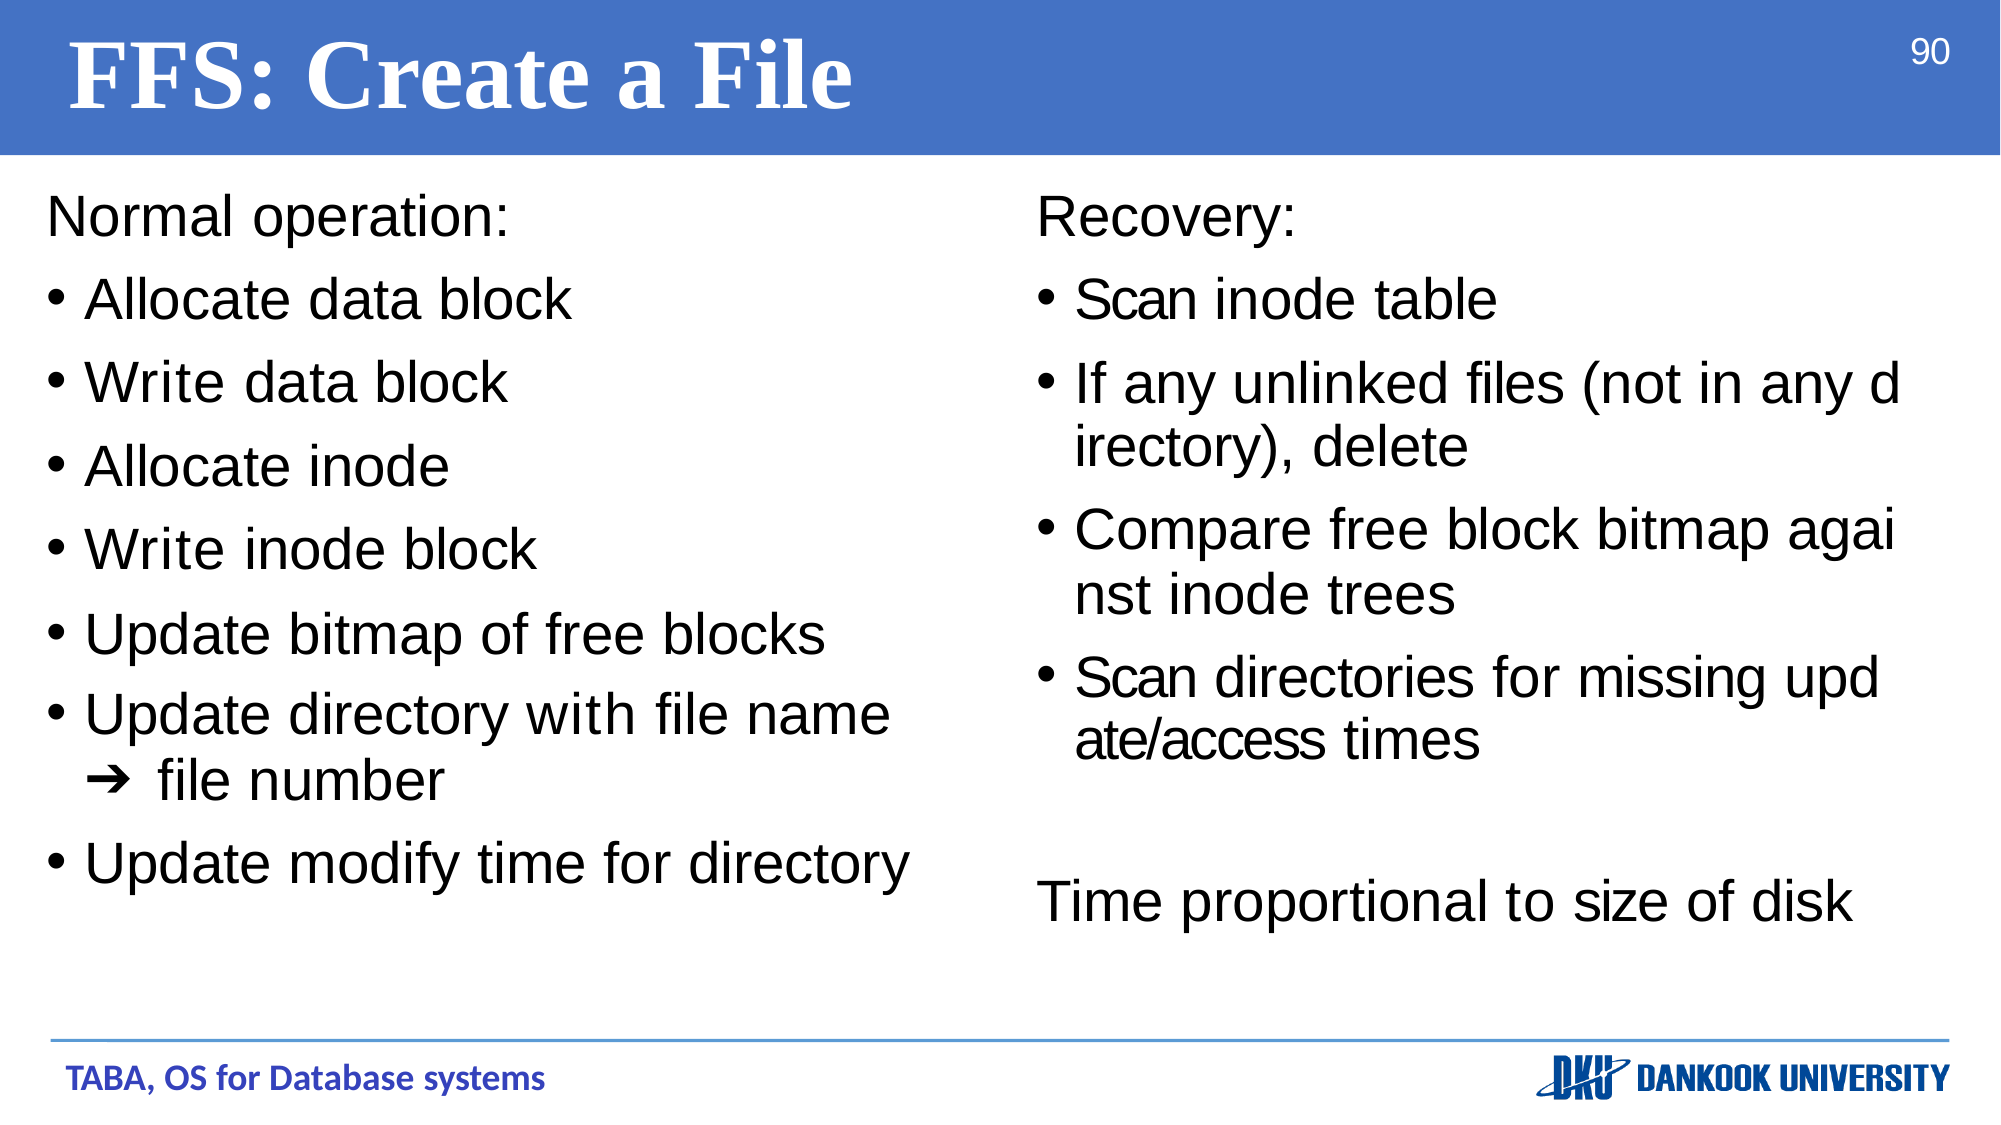

# FFS: Create a	File
90
Normal operation:
Allocate data block
Write data block
Allocate inode
Write inode block
Update bitmap of free blocks
Update directory with file name
file number
Update modify time for directory
Recovery:
Scan inode table
If any unlinked files (not in any d irectory), delete
Compare free block bitmap agai nst inode trees
Scan directories for missing upd ate/access times

Time proportional to size of disk
TABA, OS for Database systems